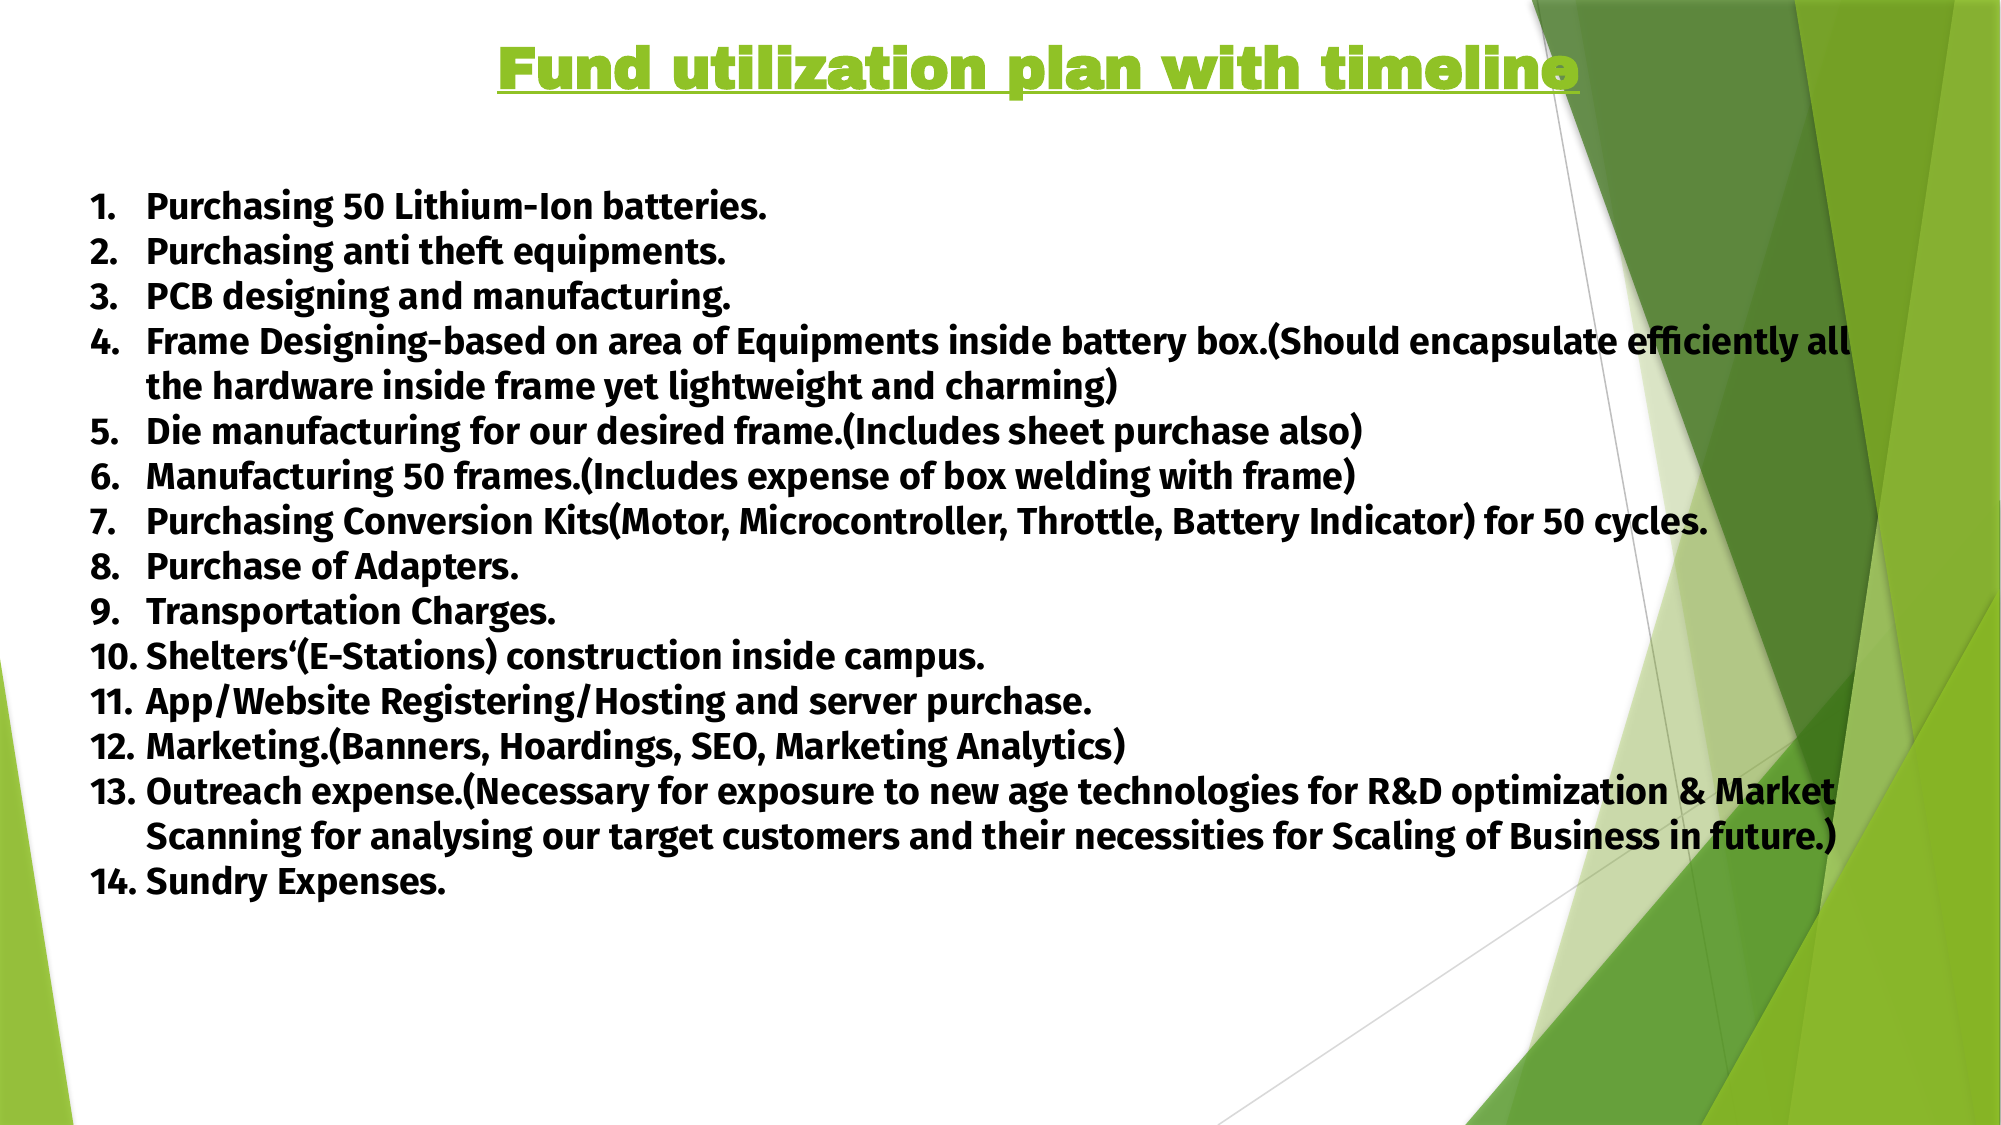

# Fund utilization plan with timeline
Purchasing 50 Lithium-Ion batteries.
Purchasing anti theft equipments.
PCB designing and manufacturing.
Frame Designing-based on area of Equipments inside battery box.(Should encapsulate efficiently all the hardware inside frame yet lightweight and charming)
Die manufacturing for our desired frame.(Includes sheet purchase also)
Manufacturing 50 frames.(Includes expense of box welding with frame)
Purchasing Conversion Kits(Motor, Microcontroller, Throttle, Battery Indicator) for 50 cycles.
Purchase of Adapters.
Transportation Charges.
Shelters‘(E-Stations) construction inside campus.
App/Website Registering/Hosting and server purchase.
Marketing.(Banners, Hoardings, SEO, Marketing Analytics)
Outreach expense.(Necessary for exposure to new age technologies for R&D optimization & Market Scanning for analysing our target customers and their necessities for Scaling of Business in future.)
Sundry Expenses.